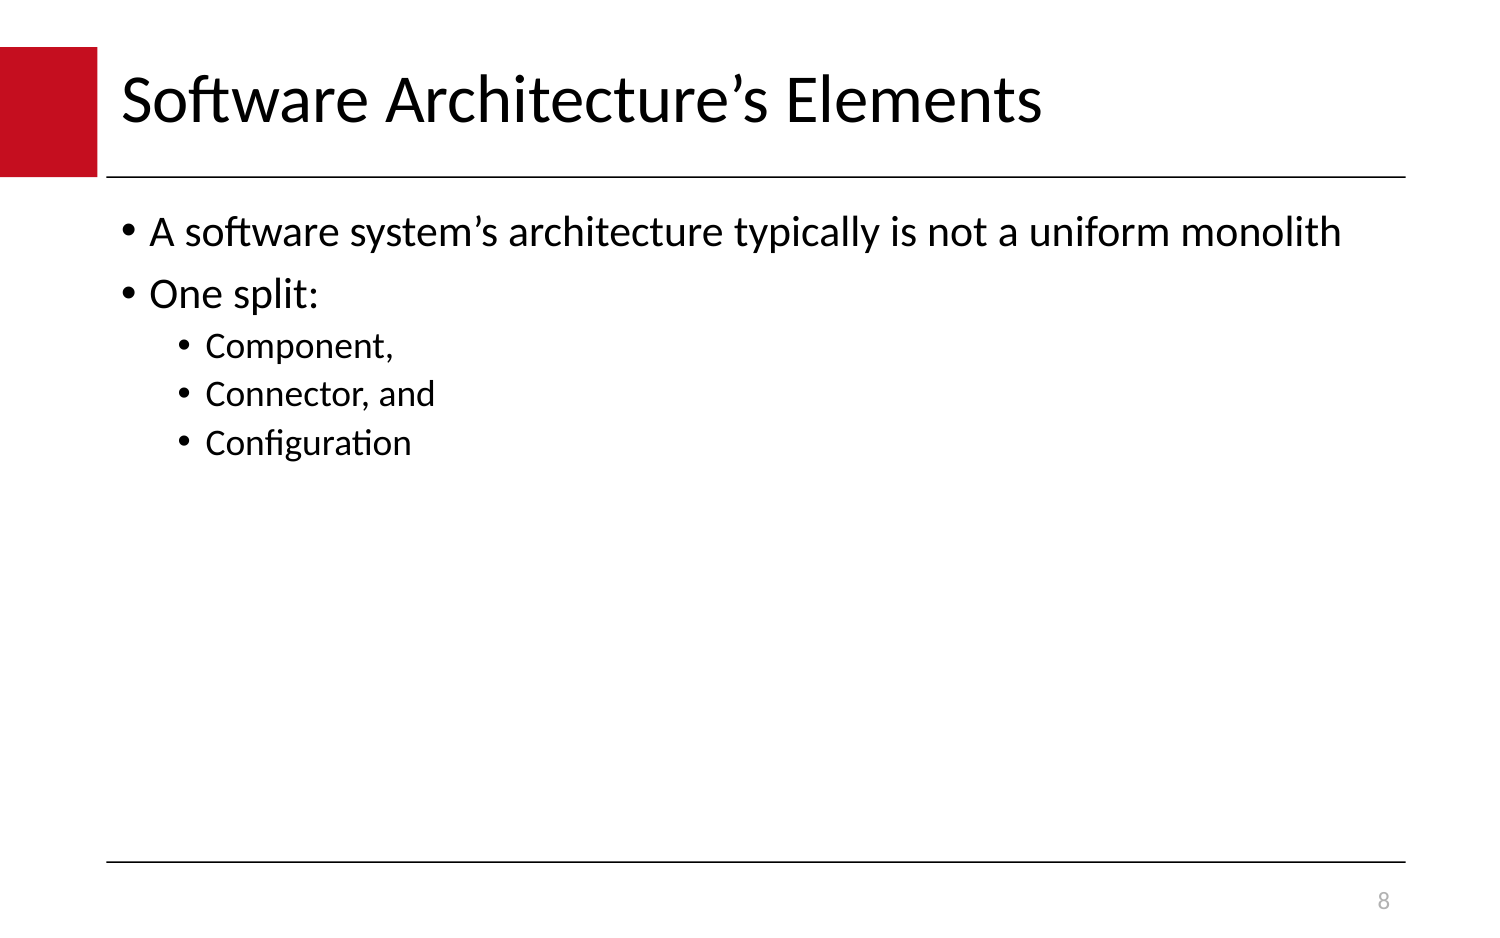

# Software Architecture’s Elements
A software system’s architecture typically is not a uniform monolith
One split:
Component,
Connector, and
Configuration

8